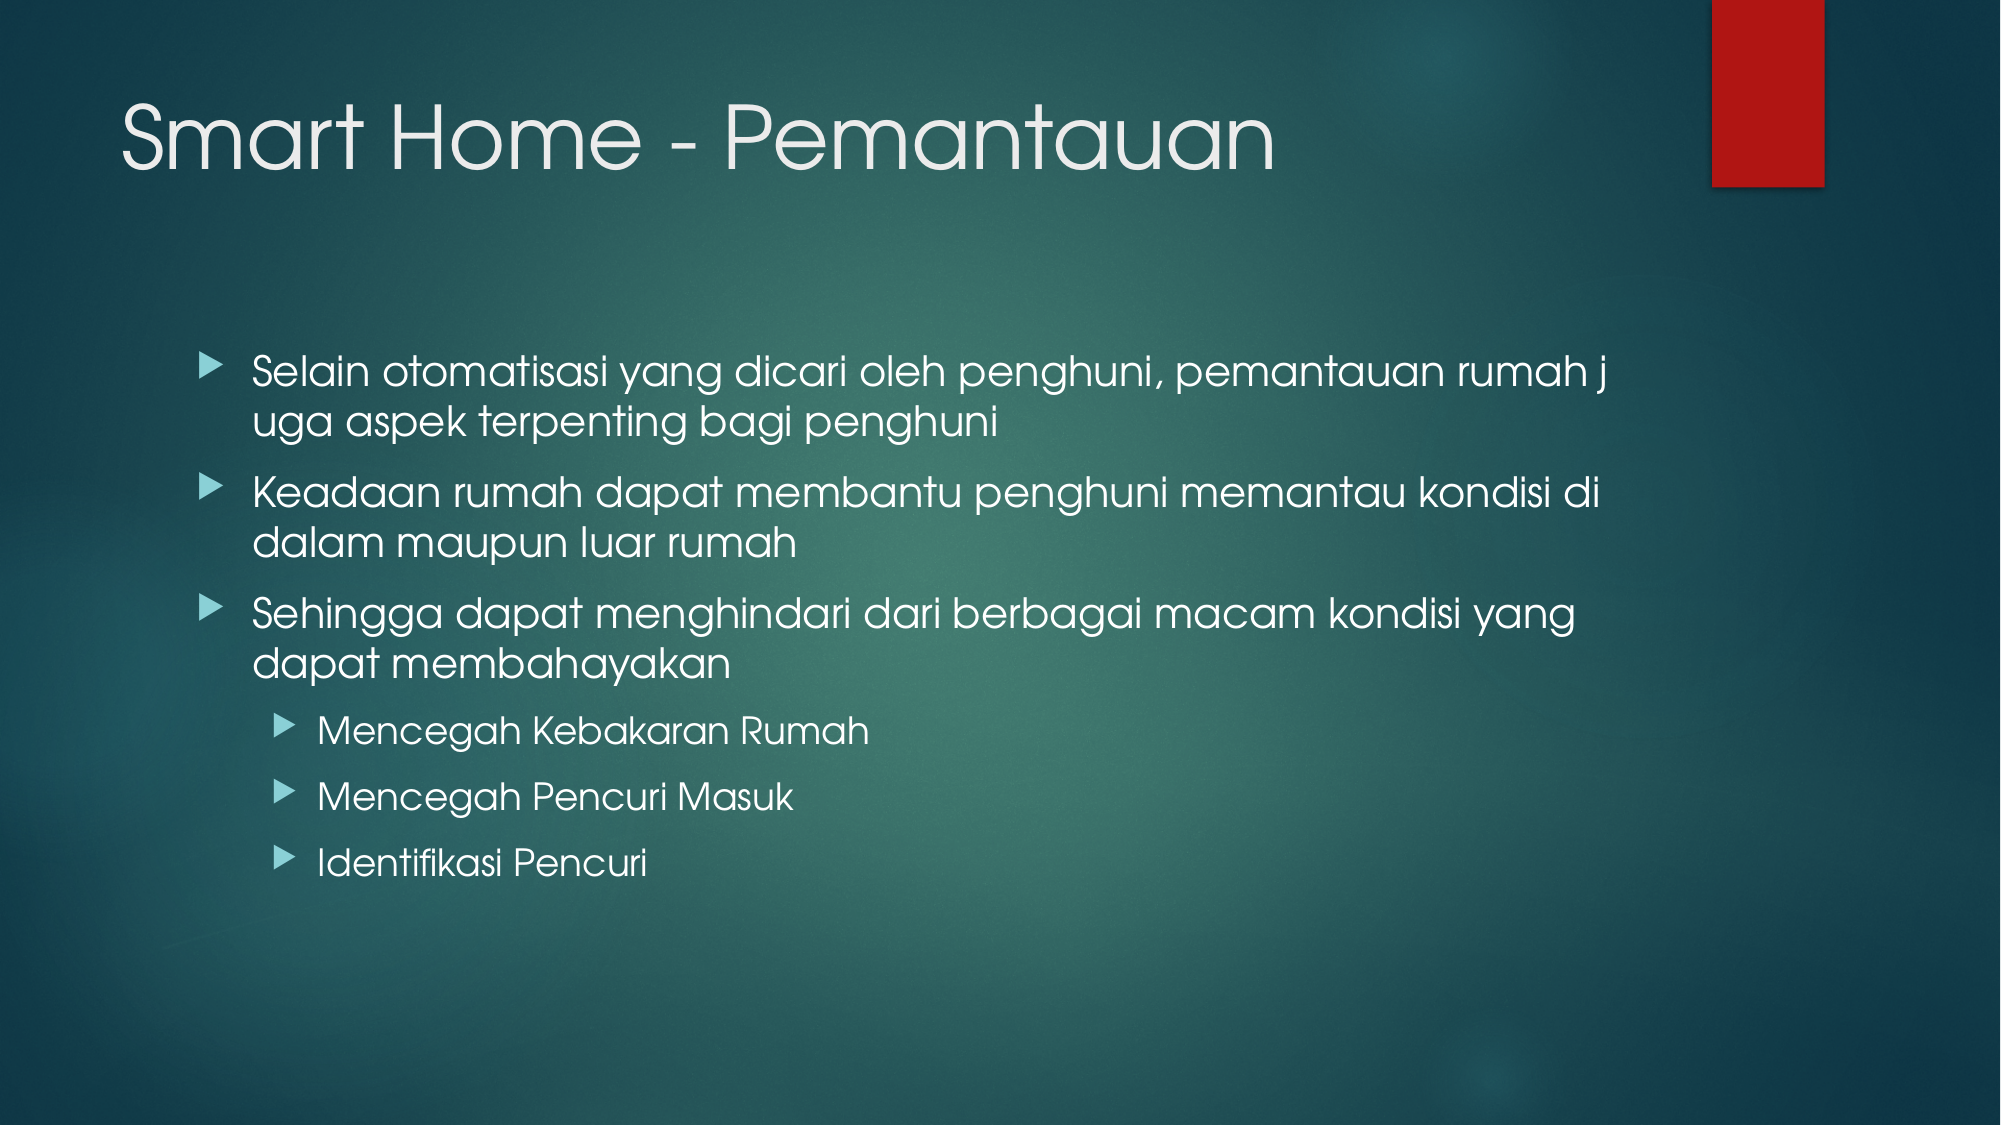

# Smart Home - Pemantauan
Selain otomatisasi yang dicari oleh penghuni, pemantauan rumah juga aspek terpenting bagi penghuni
Keadaan rumah dapat membantu penghuni memantau kondisi di dalam maupun luar rumah
Sehingga dapat menghindari dari berbagai macam kondisi yang dapat membahayakan
Mencegah Kebakaran Rumah
Mencegah Pencuri Masuk
Identifikasi Pencuri